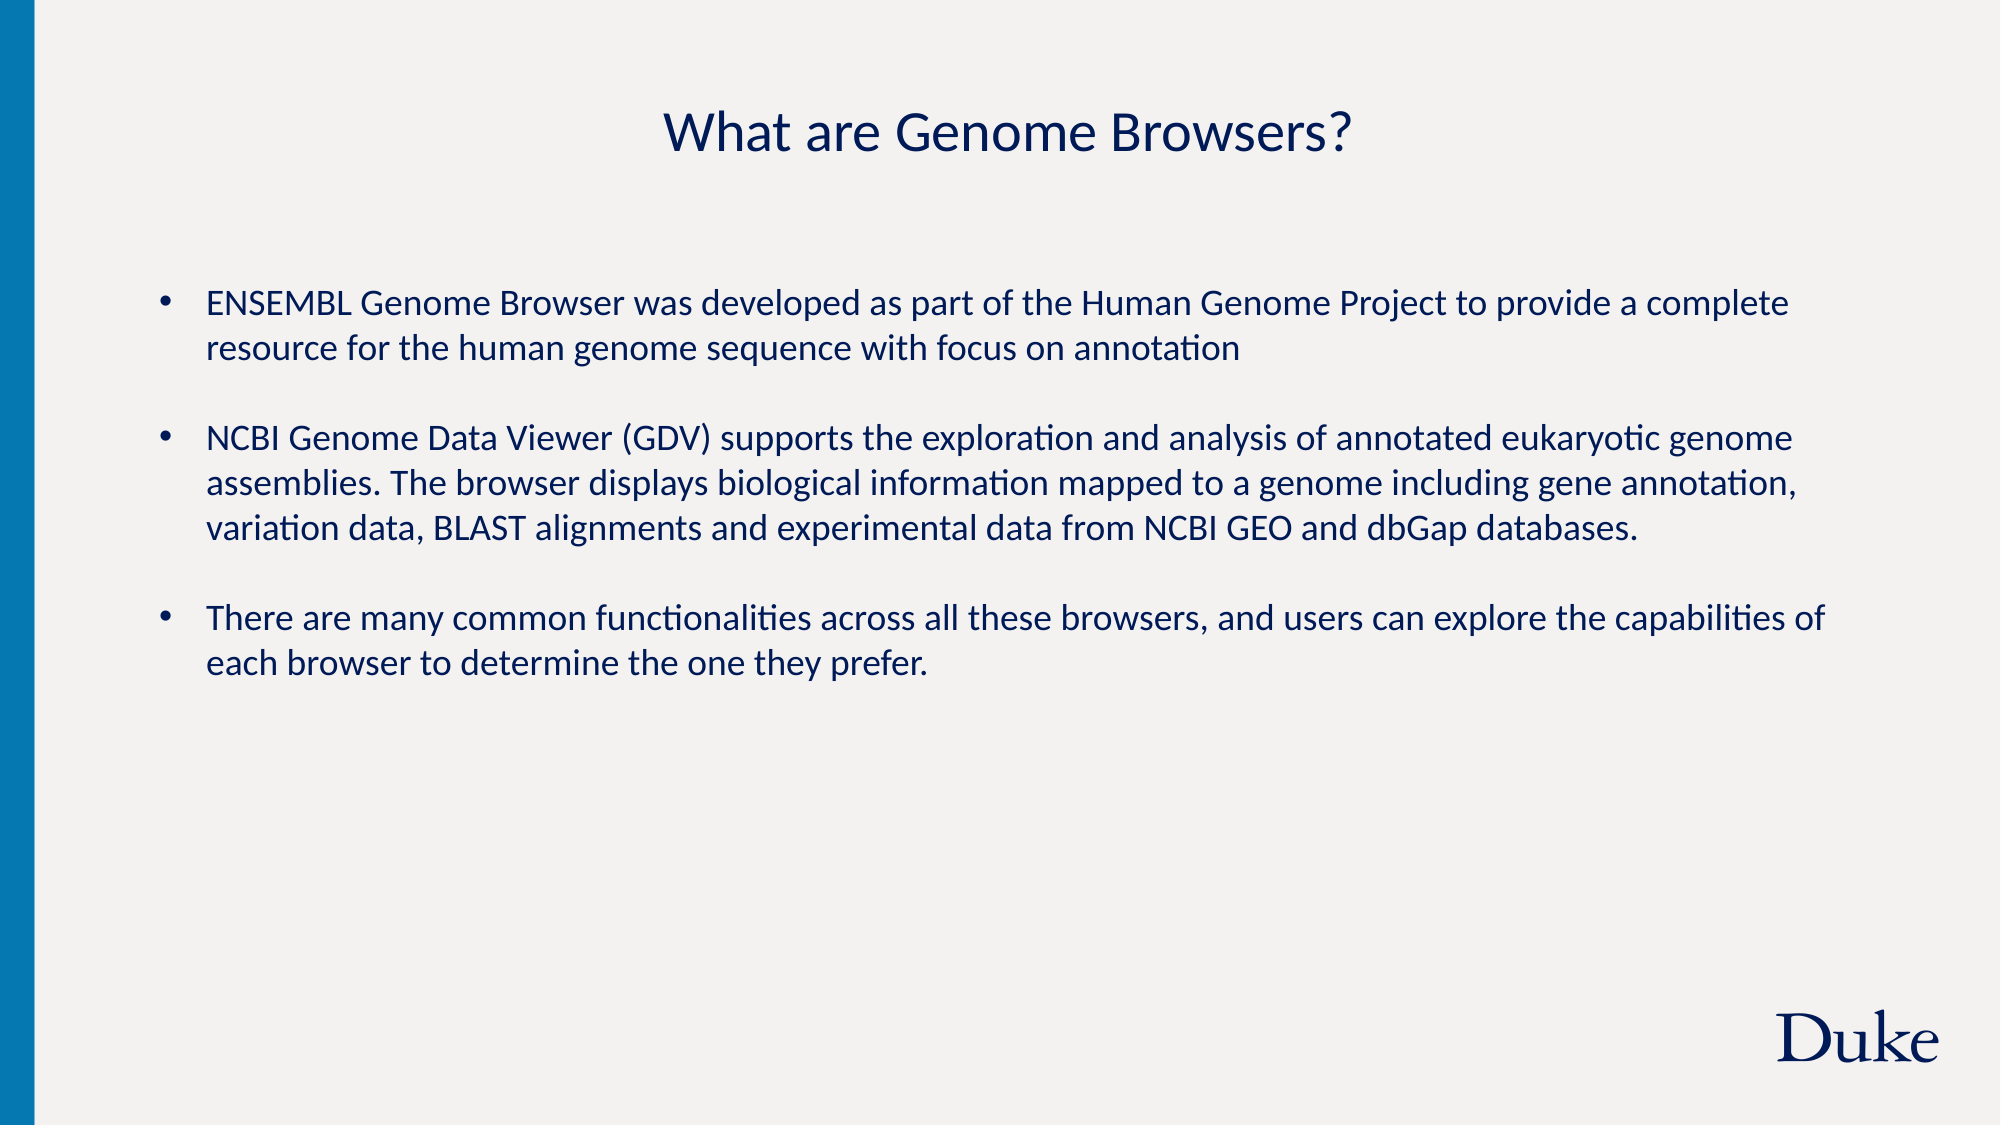

What are Genome Browsers?

ENSEMBL Genome Browser was developed as part of the Human Genome Project to provide a complete resource for the human genome sequence with focus on annotation

NCBI Genome Data Viewer (GDV) supports the exploration and analysis of annotated eukaryotic genome assemblies. The browser displays biological information mapped to a genome including gene annotation, variation data, BLAST alignments and experimental data from NCBI GEO and dbGap databases.

There are many common functionalities across all these browsers, and users can explore the capabilities of each browser to determine the one they prefer.